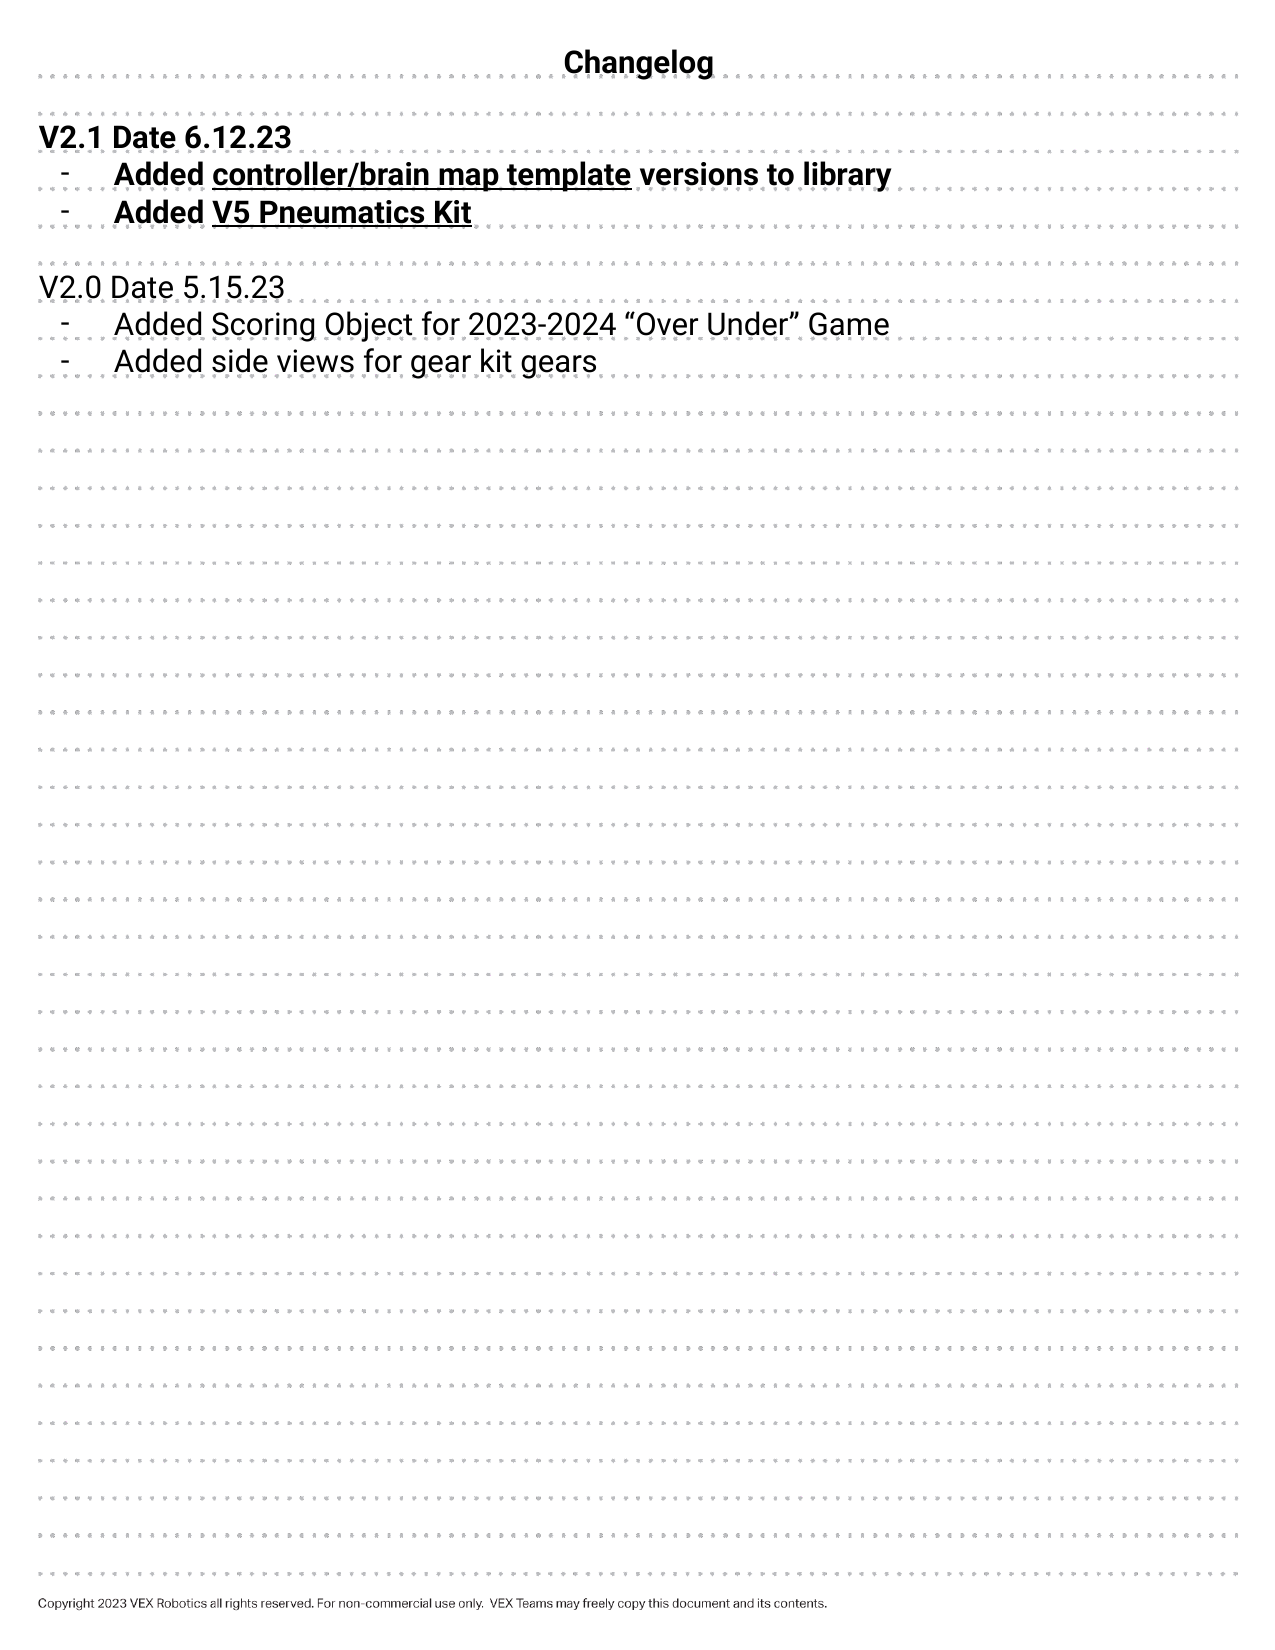

Changelog

V2.1 Date 6.12.23
Added controller/brain map template versions to library
Added V5 Pneumatics Kit

V2.0 Date 5.15.23
Added Scoring Object for 2023-2024 “Over Under” Game
Added side views for gear kit gears